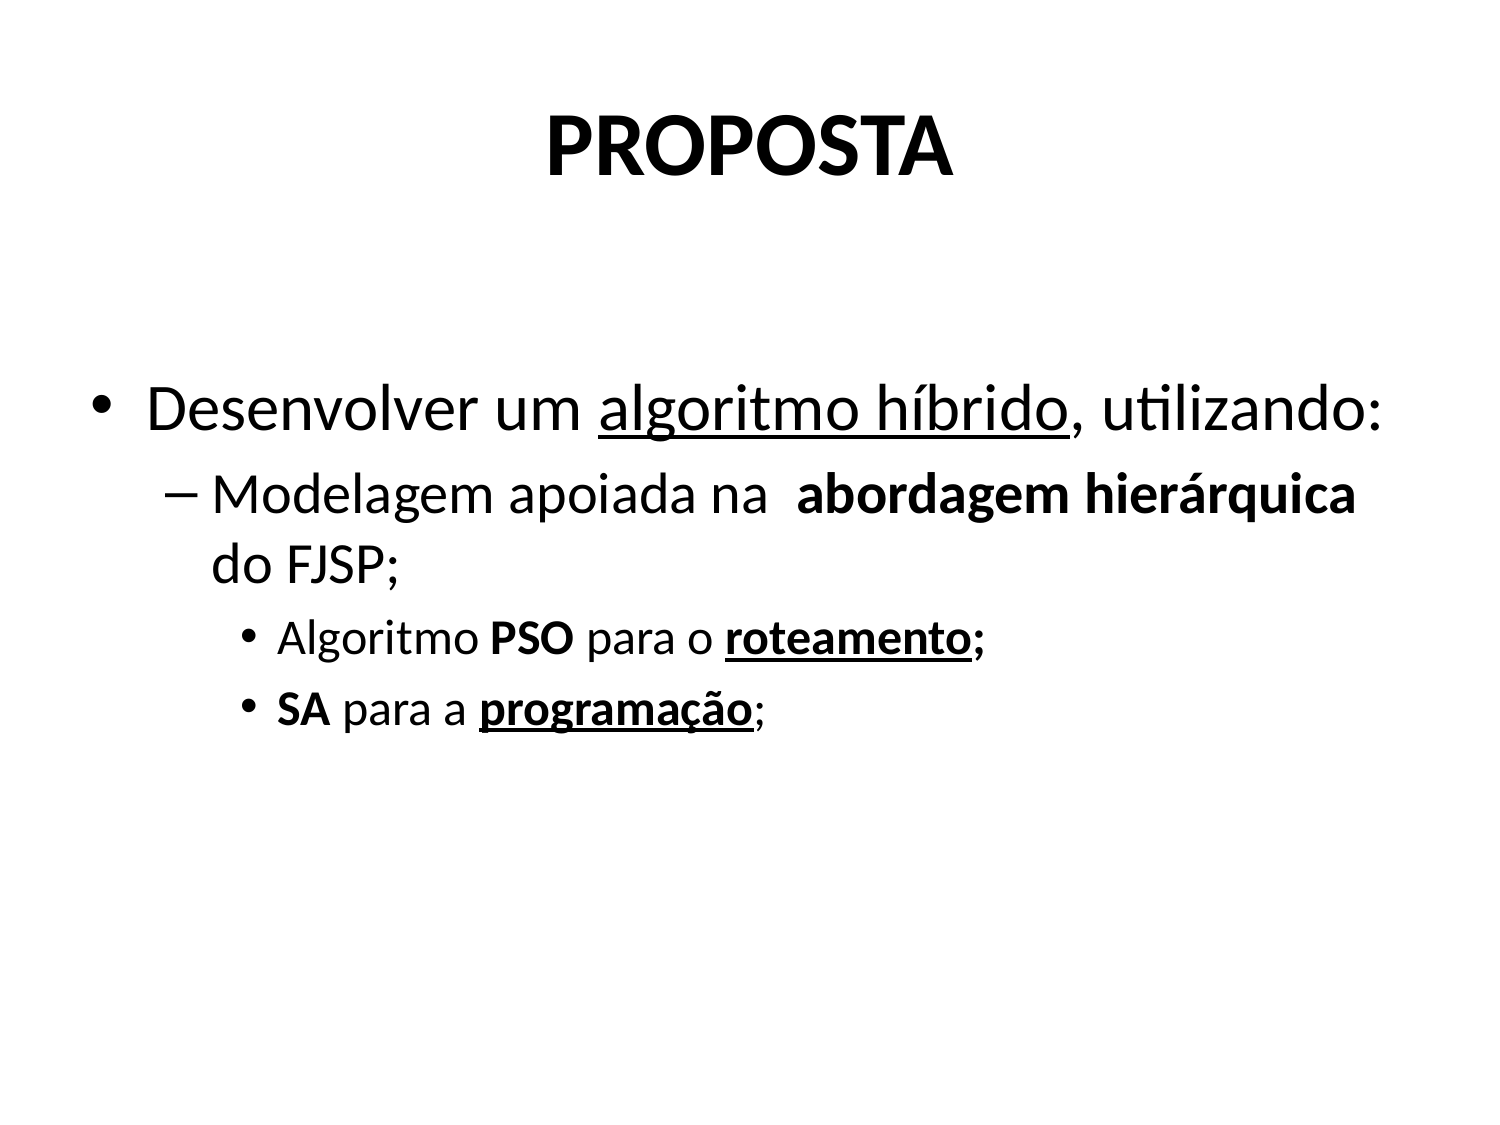

# PROPOSTA

Desenvolver um algoritmo híbrido, utilizando:
Modelagem apoiada na  abordagem hierárquica do FJSP;
Algoritmo PSO para o roteamento;
SA para a programação;